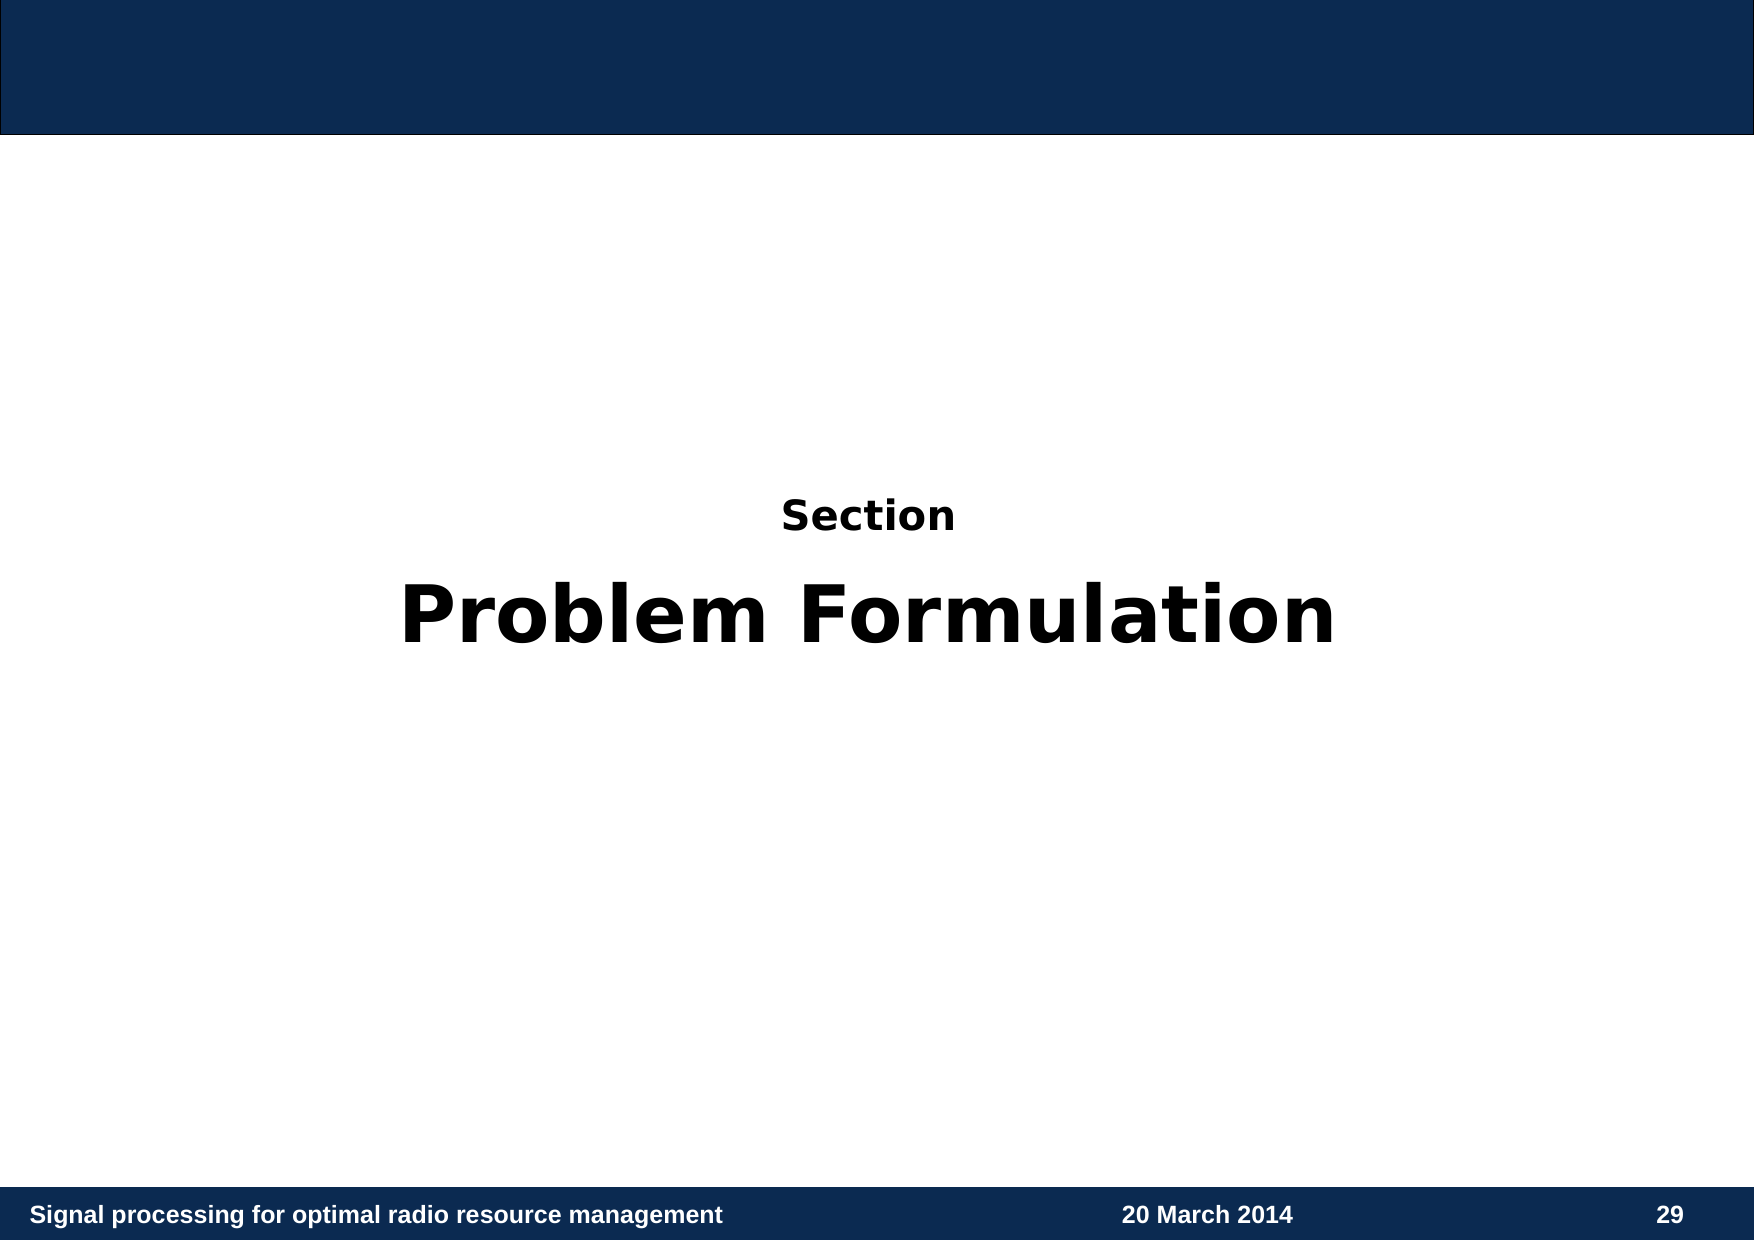

Section
Problem Formulation
Signal processing for optimal radio resource management
20 March 2014
29